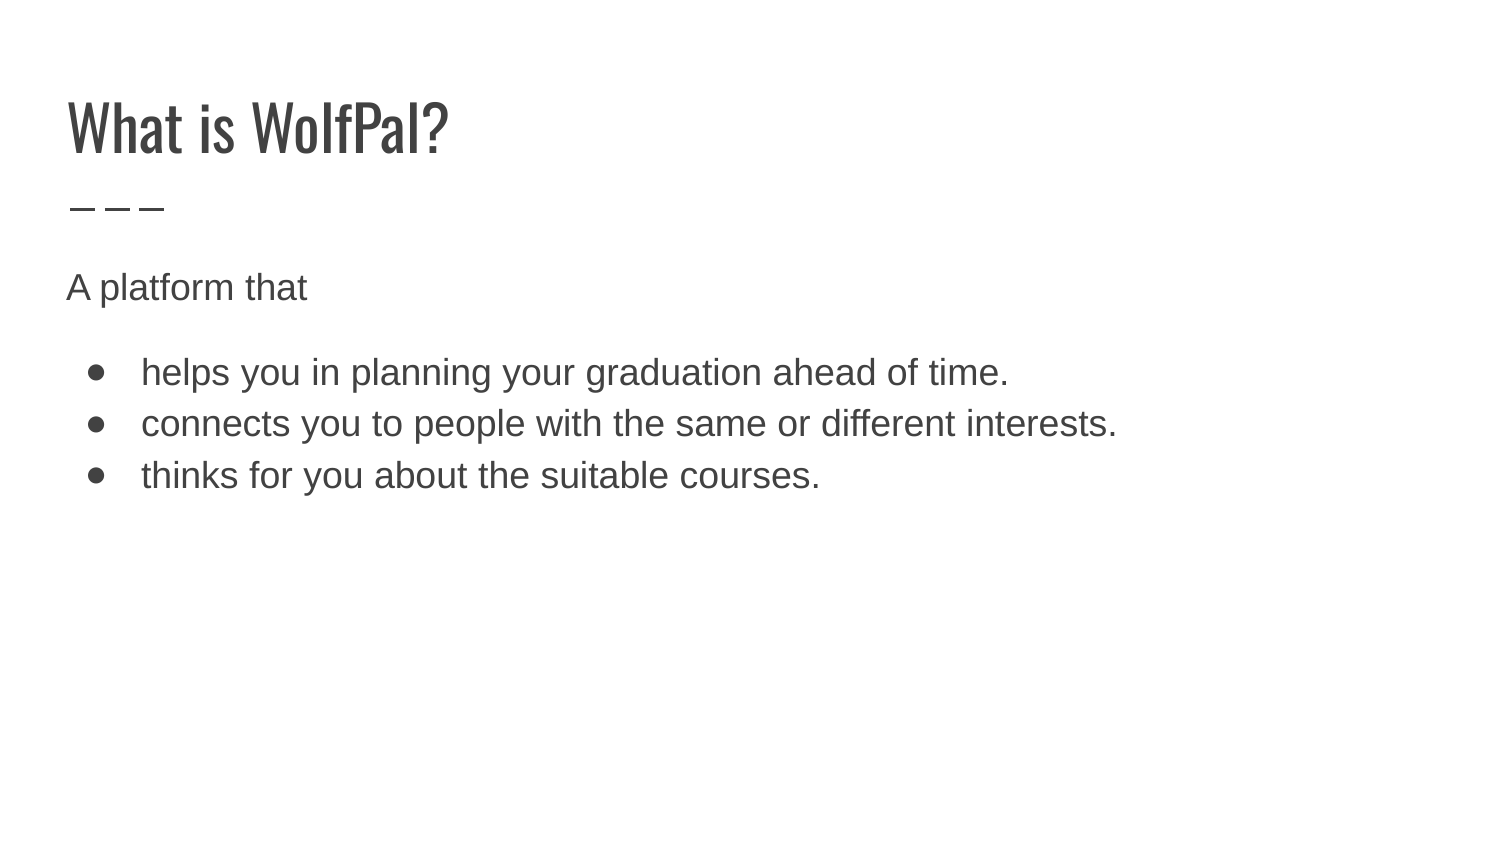

# What is WolfPal?
A platform that
helps you in planning your graduation ahead of time.
connects you to people with the same or different interests.
thinks for you about the suitable courses.